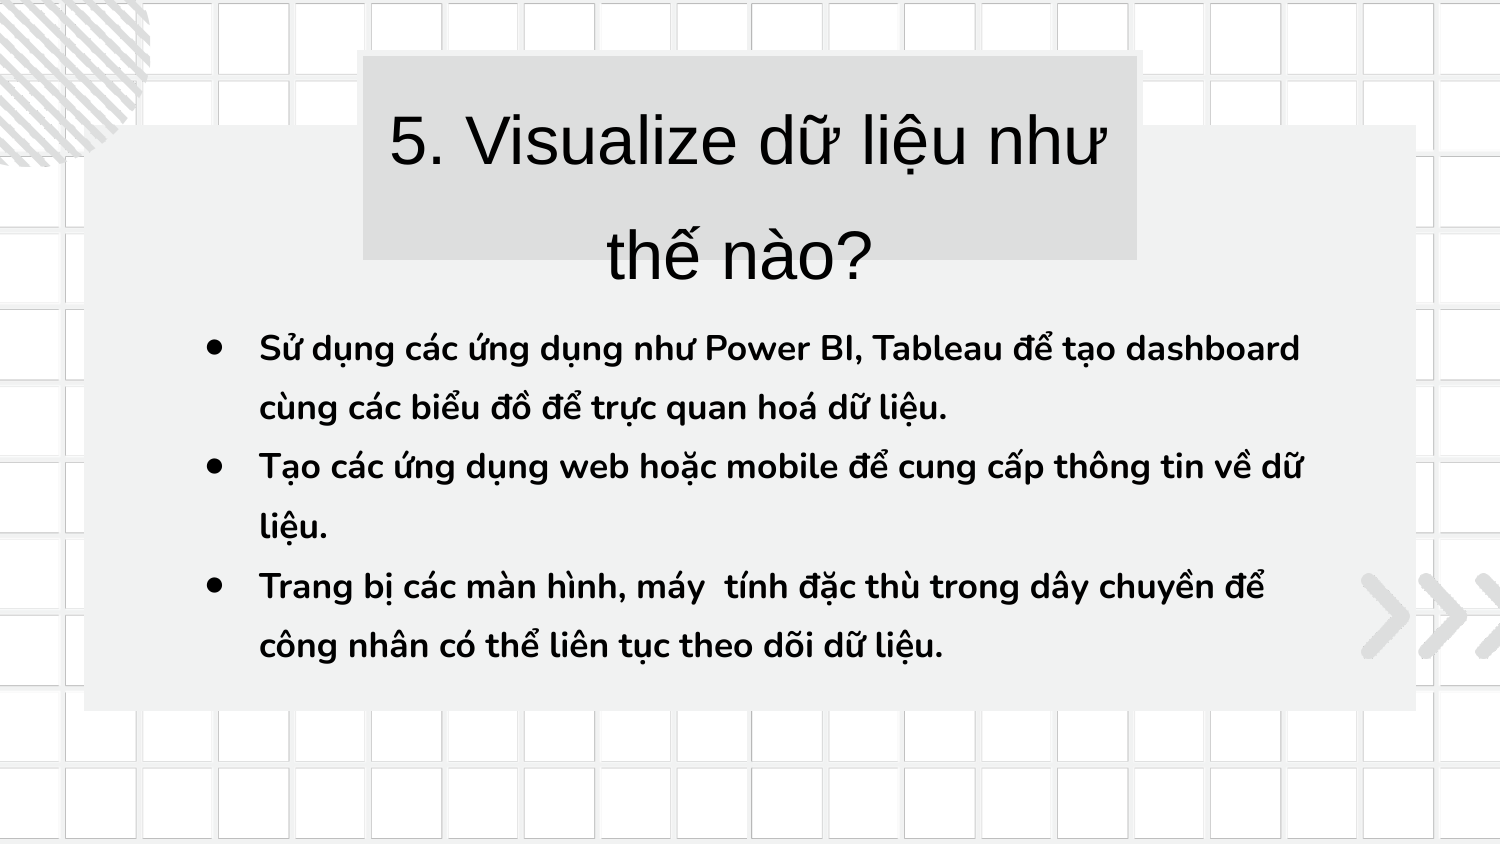

5. Visualize dữ liệu như thế nào?

Sử dụng các ứng dụng như Power BI, Tableau để tạo dashboard cùng các biểu đồ để trực quan hoá dữ liệu.
Tạo các ứng dụng web hoặc mobile để cung cấp thông tin về dữ liệu.
Trang bị các màn hình, máy  tính đặc thù trong dây chuyền để công nhân có thể liên tục theo dõi dữ liệu.